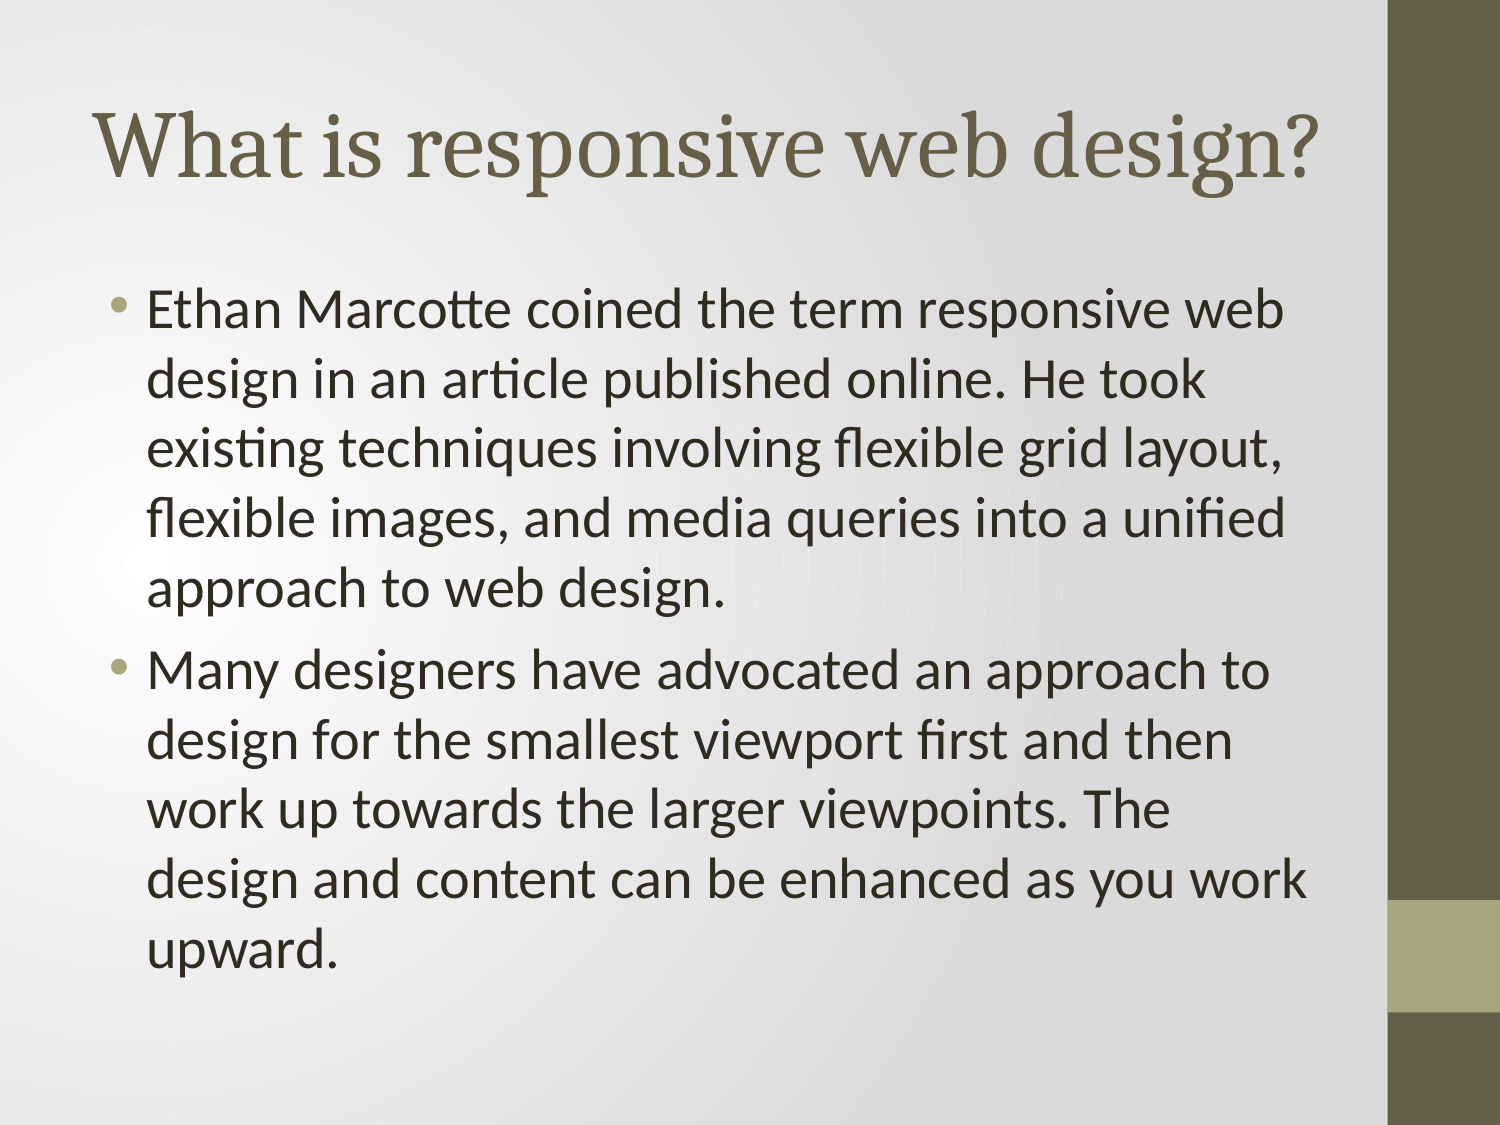

# What is responsive web design?
Ethan Marcotte coined the term responsive web design in an article published online. He took existing techniques involving flexible grid layout, flexible images, and media queries into a unified approach to web design.
Many designers have advocated an approach to design for the smallest viewport first and then work up towards the larger viewpoints. The design and content can be enhanced as you work upward.